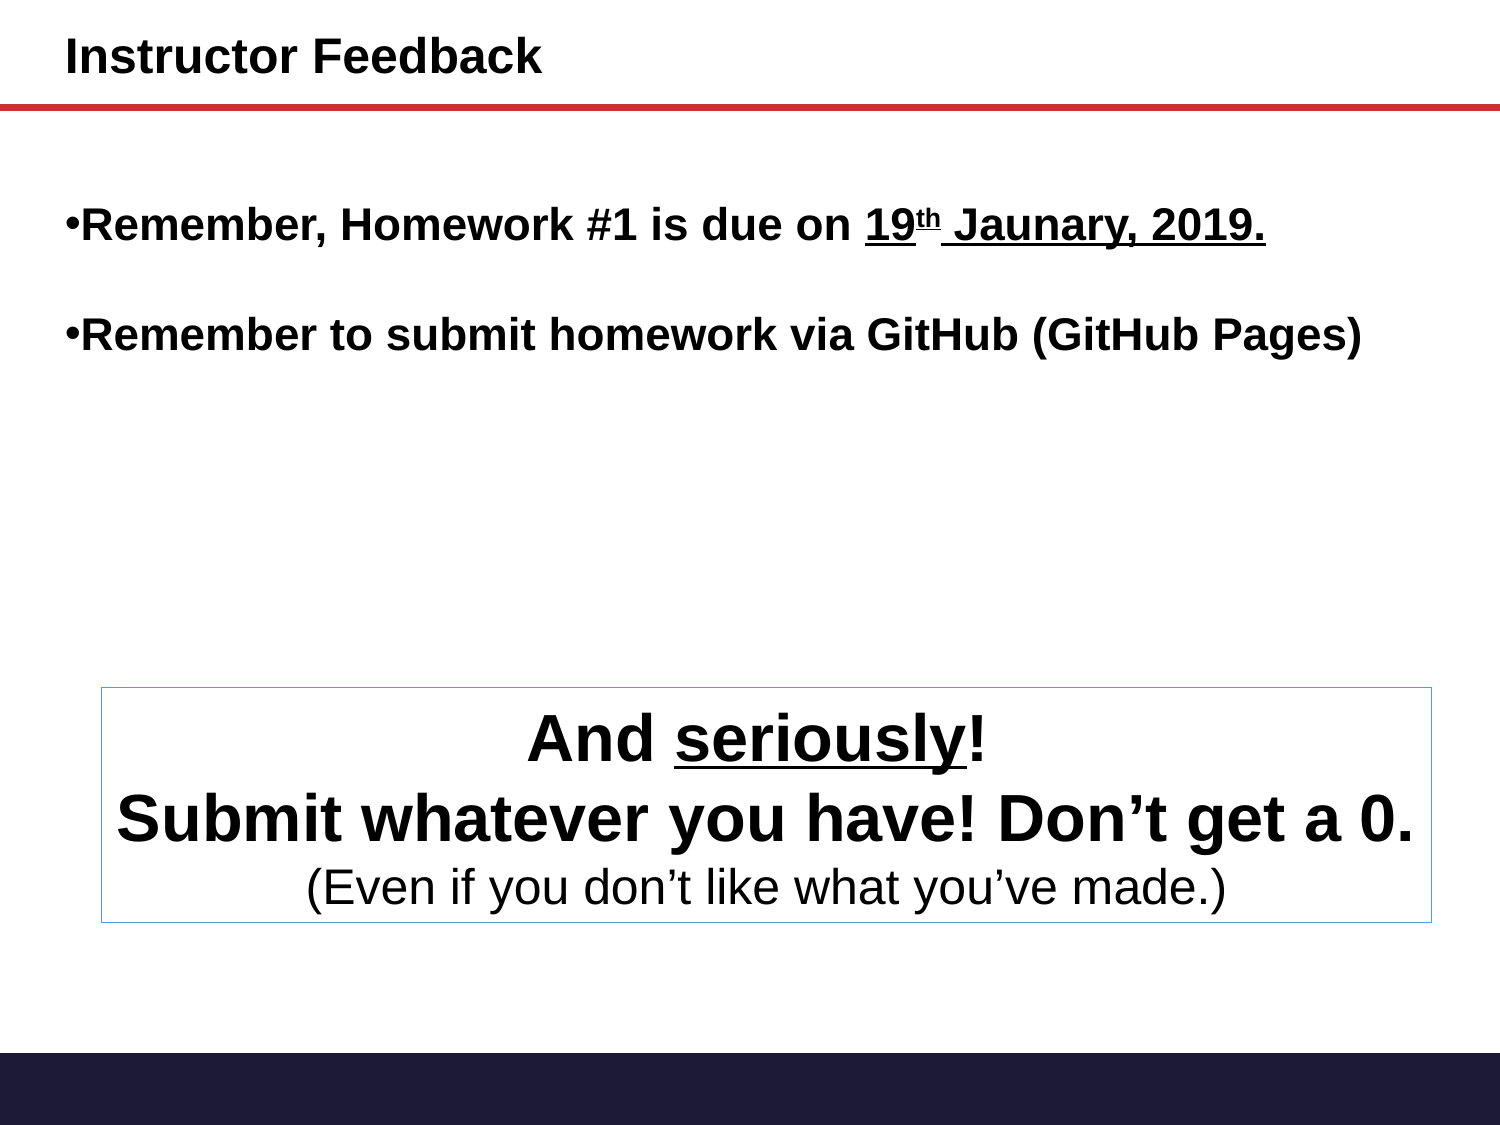

Instructor Feedback

Remember, Homework #1 is due on 19th Jaunary, 2019.

Remember to submit homework via GitHub (GitHub Pages)

And seriously!
Submit whatever you have! Don’t get a 0.
(Even if you don’t like what you’ve made.)